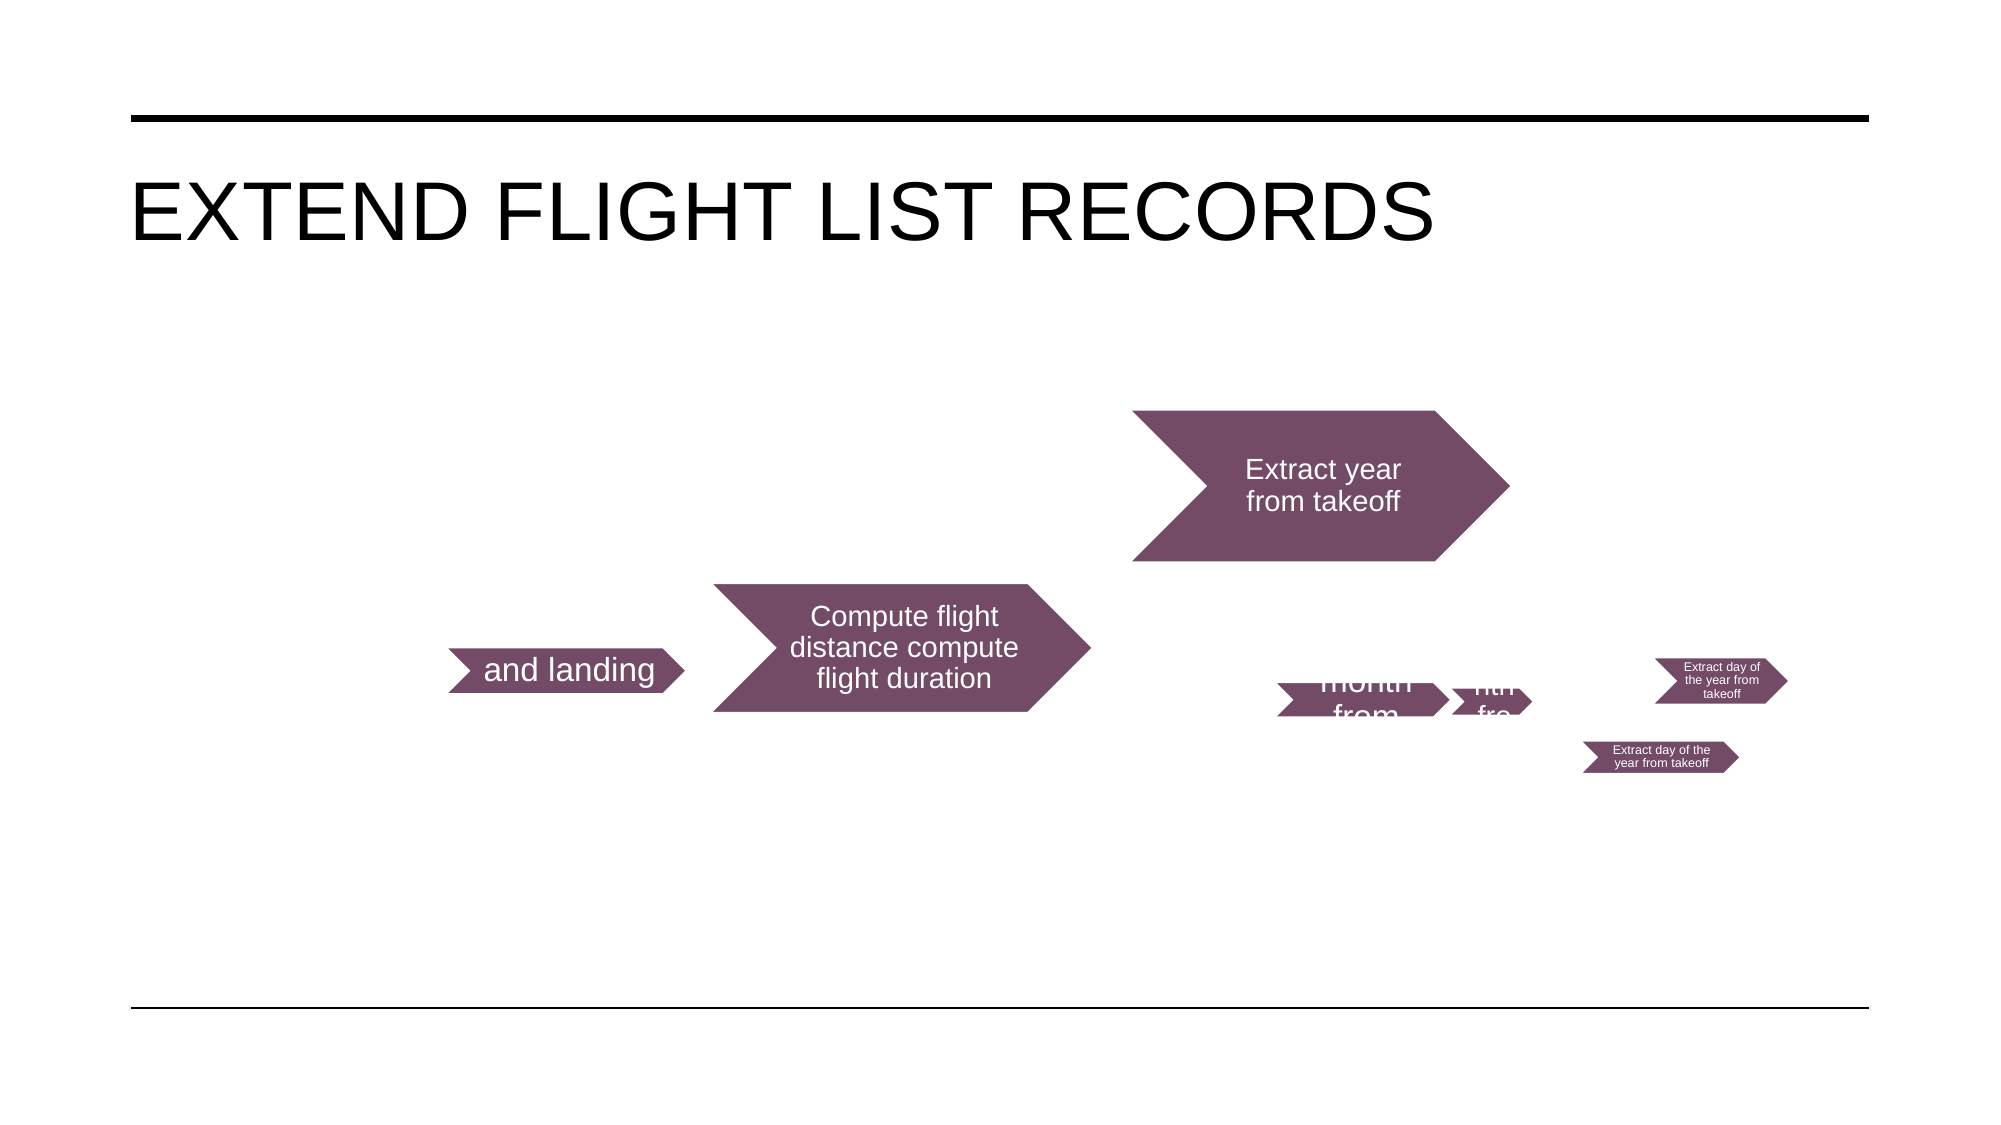

# Extend Flight list records
Set takeoff and landing as UTC
Compute flight distance compute flight duration
Extract year from takeoff
Extract month from takeoff
Extract month from takeoff
Extract day of the year from takeoff
Extract day of the year from takeoff